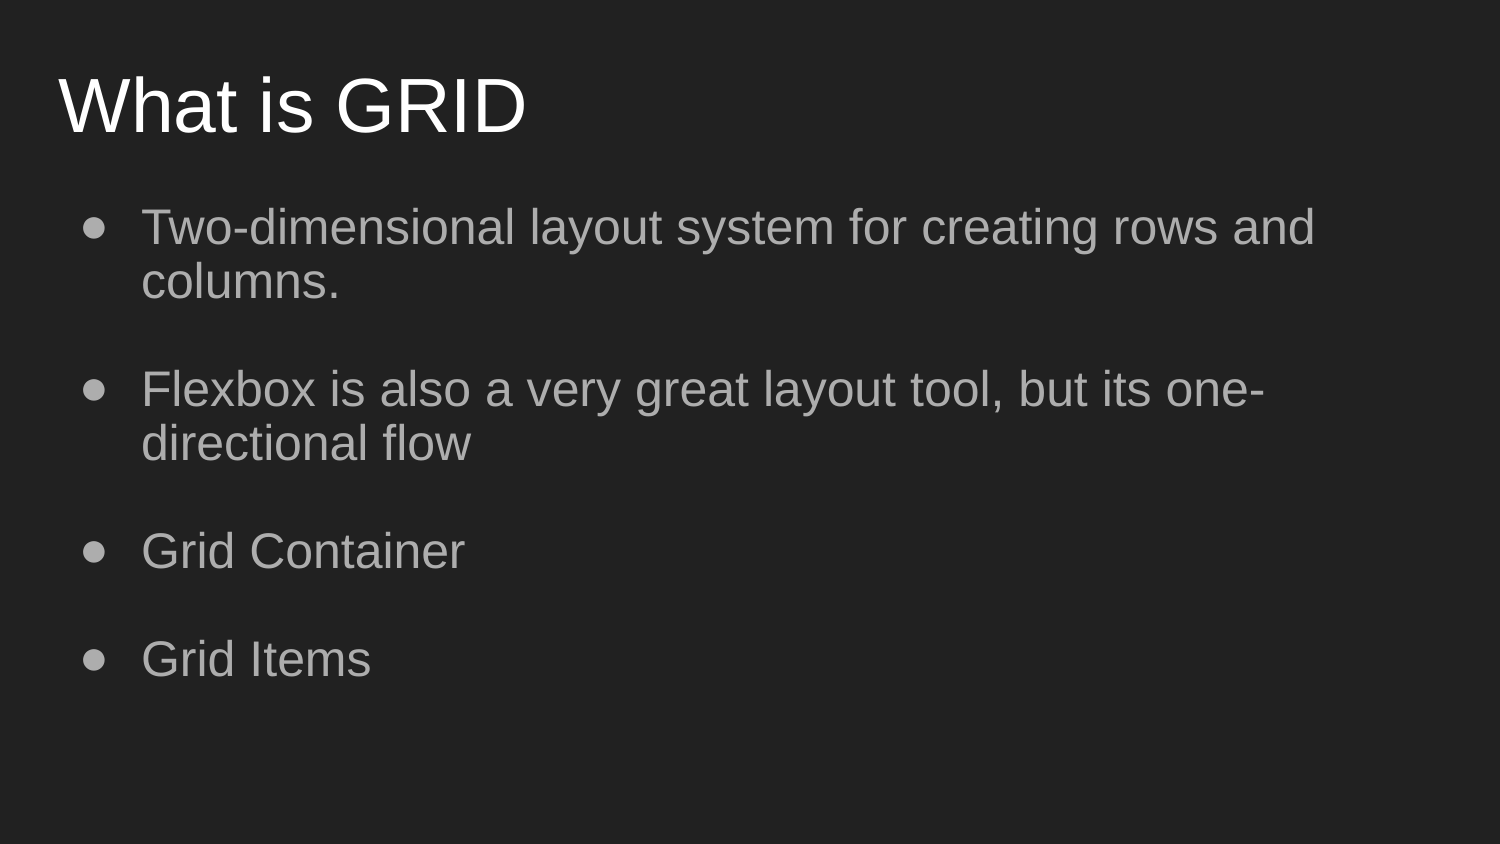

# What is GRID
Two-dimensional layout system for creating rows and columns.

Flexbox is also a very great layout tool, but its one-directional flow

Grid Container

Grid Items